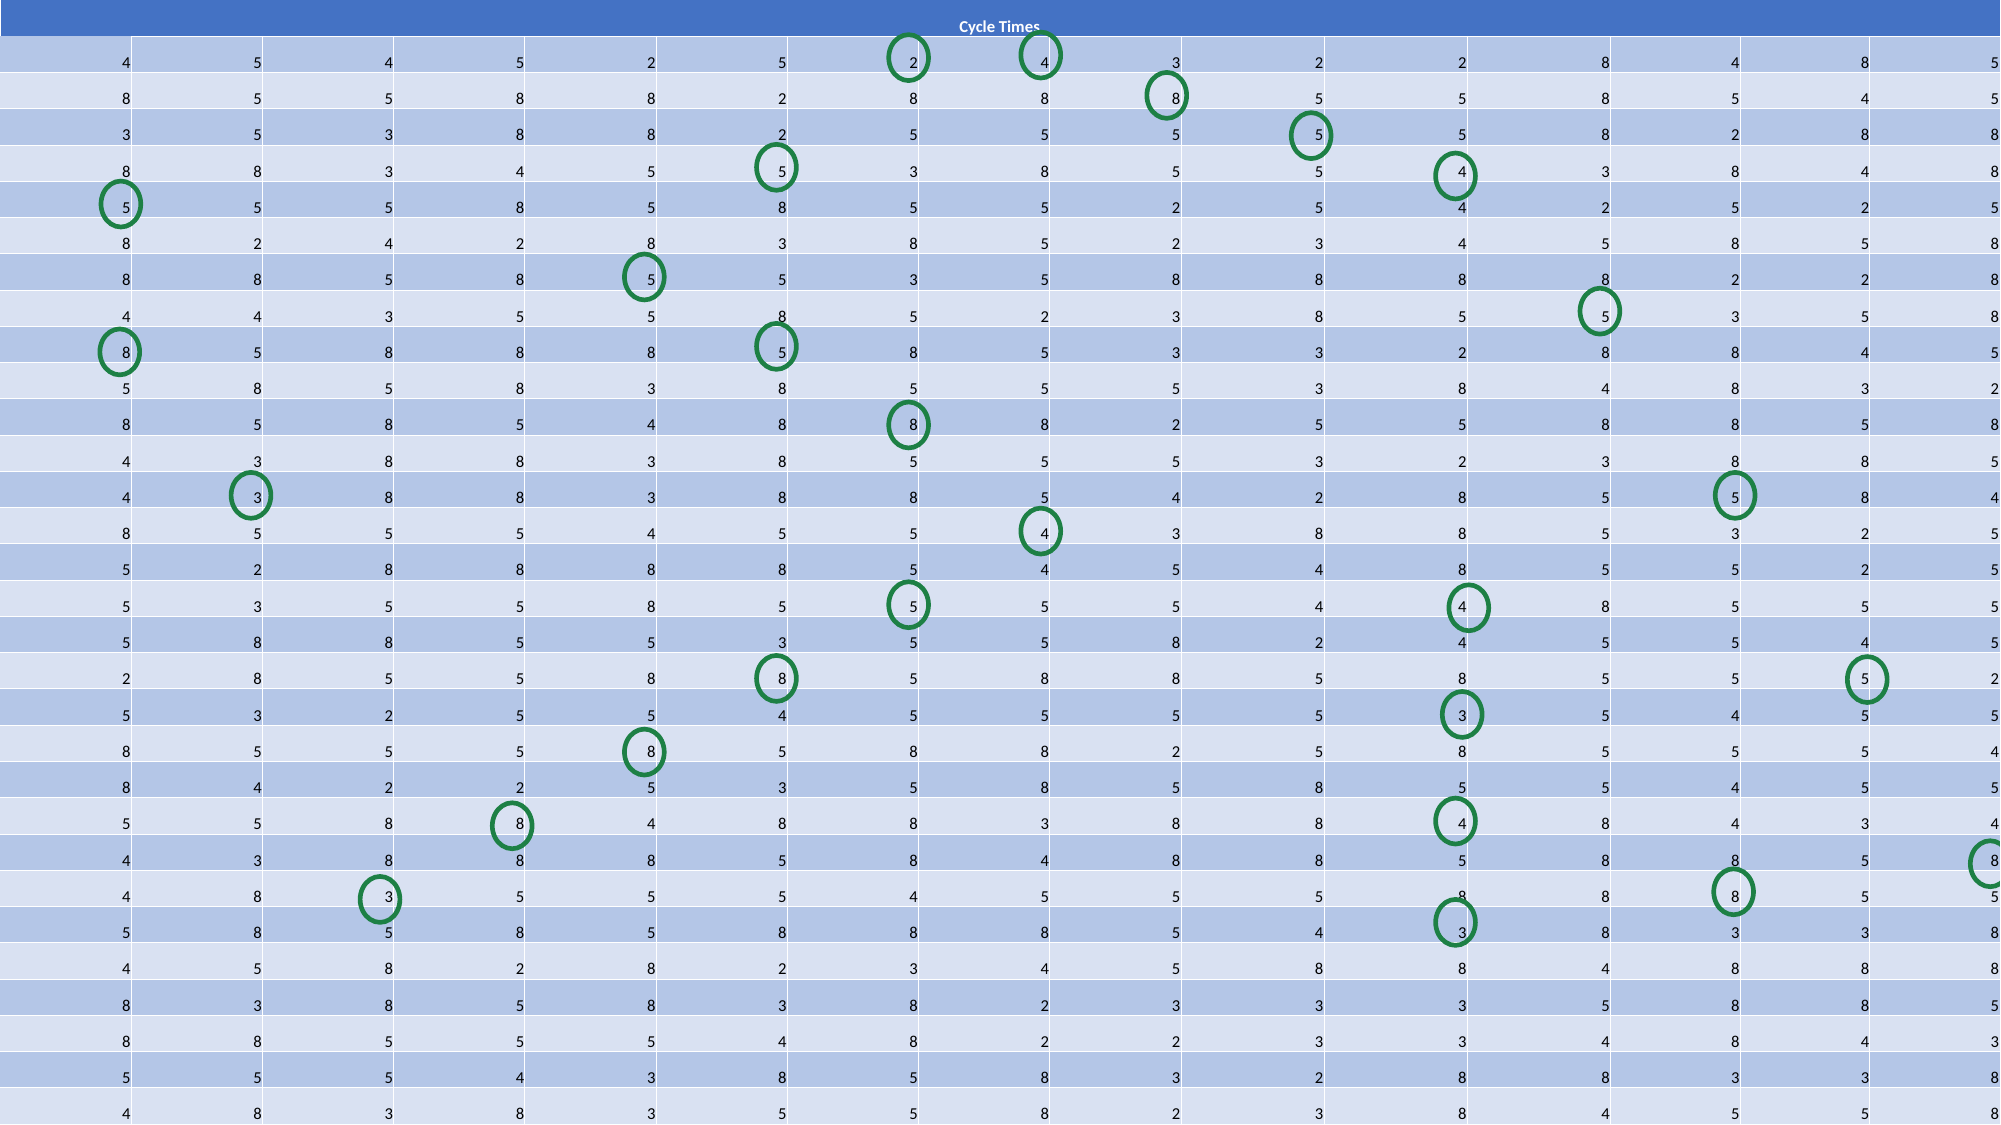

| Cycle Times |  |  |  |  |  |  |  |  |  |  |  |  |  |  |
| --- | --- | --- | --- | --- | --- | --- | --- | --- | --- | --- | --- | --- | --- | --- |
| 4 | 5 | 4 | 5 | 2 | 5 | 2 | 4 | 3 | 2 | 2 | 8 | 4 | 8 | 5 |
| 8 | 5 | 5 | 8 | 8 | 2 | 8 | 8 | 8 | 5 | 5 | 8 | 5 | 4 | 5 |
| 3 | 5 | 3 | 8 | 8 | 2 | 5 | 5 | 5 | 5 | 5 | 8 | 2 | 8 | 8 |
| 8 | 8 | 3 | 4 | 5 | 5 | 3 | 8 | 5 | 5 | 4 | 3 | 8 | 4 | 8 |
| 5 | 5 | 5 | 8 | 5 | 8 | 5 | 5 | 2 | 5 | 4 | 2 | 5 | 2 | 5 |
| 8 | 2 | 4 | 2 | 8 | 3 | 8 | 5 | 2 | 3 | 4 | 5 | 8 | 5 | 8 |
| 8 | 8 | 5 | 8 | 5 | 5 | 3 | 5 | 8 | 8 | 8 | 8 | 2 | 2 | 8 |
| 4 | 4 | 3 | 5 | 5 | 8 | 5 | 2 | 3 | 8 | 5 | 5 | 3 | 5 | 8 |
| 8 | 5 | 8 | 8 | 8 | 5 | 8 | 5 | 3 | 3 | 2 | 8 | 8 | 4 | 5 |
| 5 | 8 | 5 | 8 | 3 | 8 | 5 | 5 | 5 | 3 | 8 | 4 | 8 | 3 | 2 |
| 8 | 5 | 8 | 5 | 4 | 8 | 8 | 8 | 2 | 5 | 5 | 8 | 8 | 5 | 8 |
| 4 | 3 | 8 | 8 | 3 | 8 | 5 | 5 | 5 | 3 | 2 | 3 | 8 | 8 | 5 |
| 4 | 3 | 8 | 8 | 3 | 8 | 8 | 5 | 4 | 2 | 8 | 5 | 5 | 8 | 4 |
| 8 | 5 | 5 | 5 | 4 | 5 | 5 | 4 | 3 | 8 | 8 | 5 | 3 | 2 | 5 |
| 5 | 2 | 8 | 8 | 8 | 8 | 5 | 4 | 5 | 4 | 8 | 5 | 5 | 2 | 5 |
| 5 | 3 | 5 | 5 | 8 | 5 | 5 | 5 | 5 | 4 | 4 | 8 | 5 | 5 | 5 |
| 5 | 8 | 8 | 5 | 5 | 3 | 5 | 5 | 8 | 2 | 4 | 5 | 5 | 4 | 5 |
| 2 | 8 | 5 | 5 | 8 | 8 | 5 | 8 | 8 | 5 | 8 | 5 | 5 | 5 | 2 |
| 5 | 3 | 2 | 5 | 5 | 4 | 5 | 5 | 5 | 5 | 3 | 5 | 4 | 5 | 5 |
| 8 | 5 | 5 | 5 | 8 | 5 | 8 | 8 | 2 | 5 | 8 | 5 | 5 | 5 | 4 |
| 8 | 4 | 2 | 2 | 5 | 3 | 5 | 8 | 5 | 8 | 5 | 5 | 4 | 5 | 5 |
| 5 | 5 | 8 | 8 | 4 | 8 | 8 | 3 | 8 | 8 | 4 | 8 | 4 | 3 | 4 |
| 4 | 3 | 8 | 8 | 8 | 5 | 8 | 4 | 8 | 8 | 5 | 8 | 8 | 5 | 8 |
| 4 | 8 | 3 | 5 | 5 | 5 | 4 | 5 | 5 | 5 | 8 | 8 | 8 | 5 | 5 |
| 5 | 8 | 5 | 8 | 5 | 8 | 8 | 8 | 5 | 4 | 3 | 8 | 3 | 3 | 8 |
| 4 | 5 | 8 | 2 | 8 | 2 | 3 | 4 | 5 | 8 | 8 | 4 | 8 | 8 | 8 |
| 8 | 3 | 8 | 5 | 8 | 3 | 8 | 2 | 3 | 3 | 3 | 5 | 8 | 8 | 5 |
| 8 | 8 | 5 | 5 | 5 | 4 | 8 | 2 | 2 | 3 | 3 | 4 | 8 | 4 | 3 |
| 5 | 5 | 5 | 4 | 3 | 8 | 5 | 8 | 3 | 2 | 8 | 8 | 3 | 3 | 8 |
| 4 | 8 | 3 | 8 | 3 | 5 | 5 | 8 | 2 | 3 | 8 | 4 | 5 | 5 | 8 |

#

14